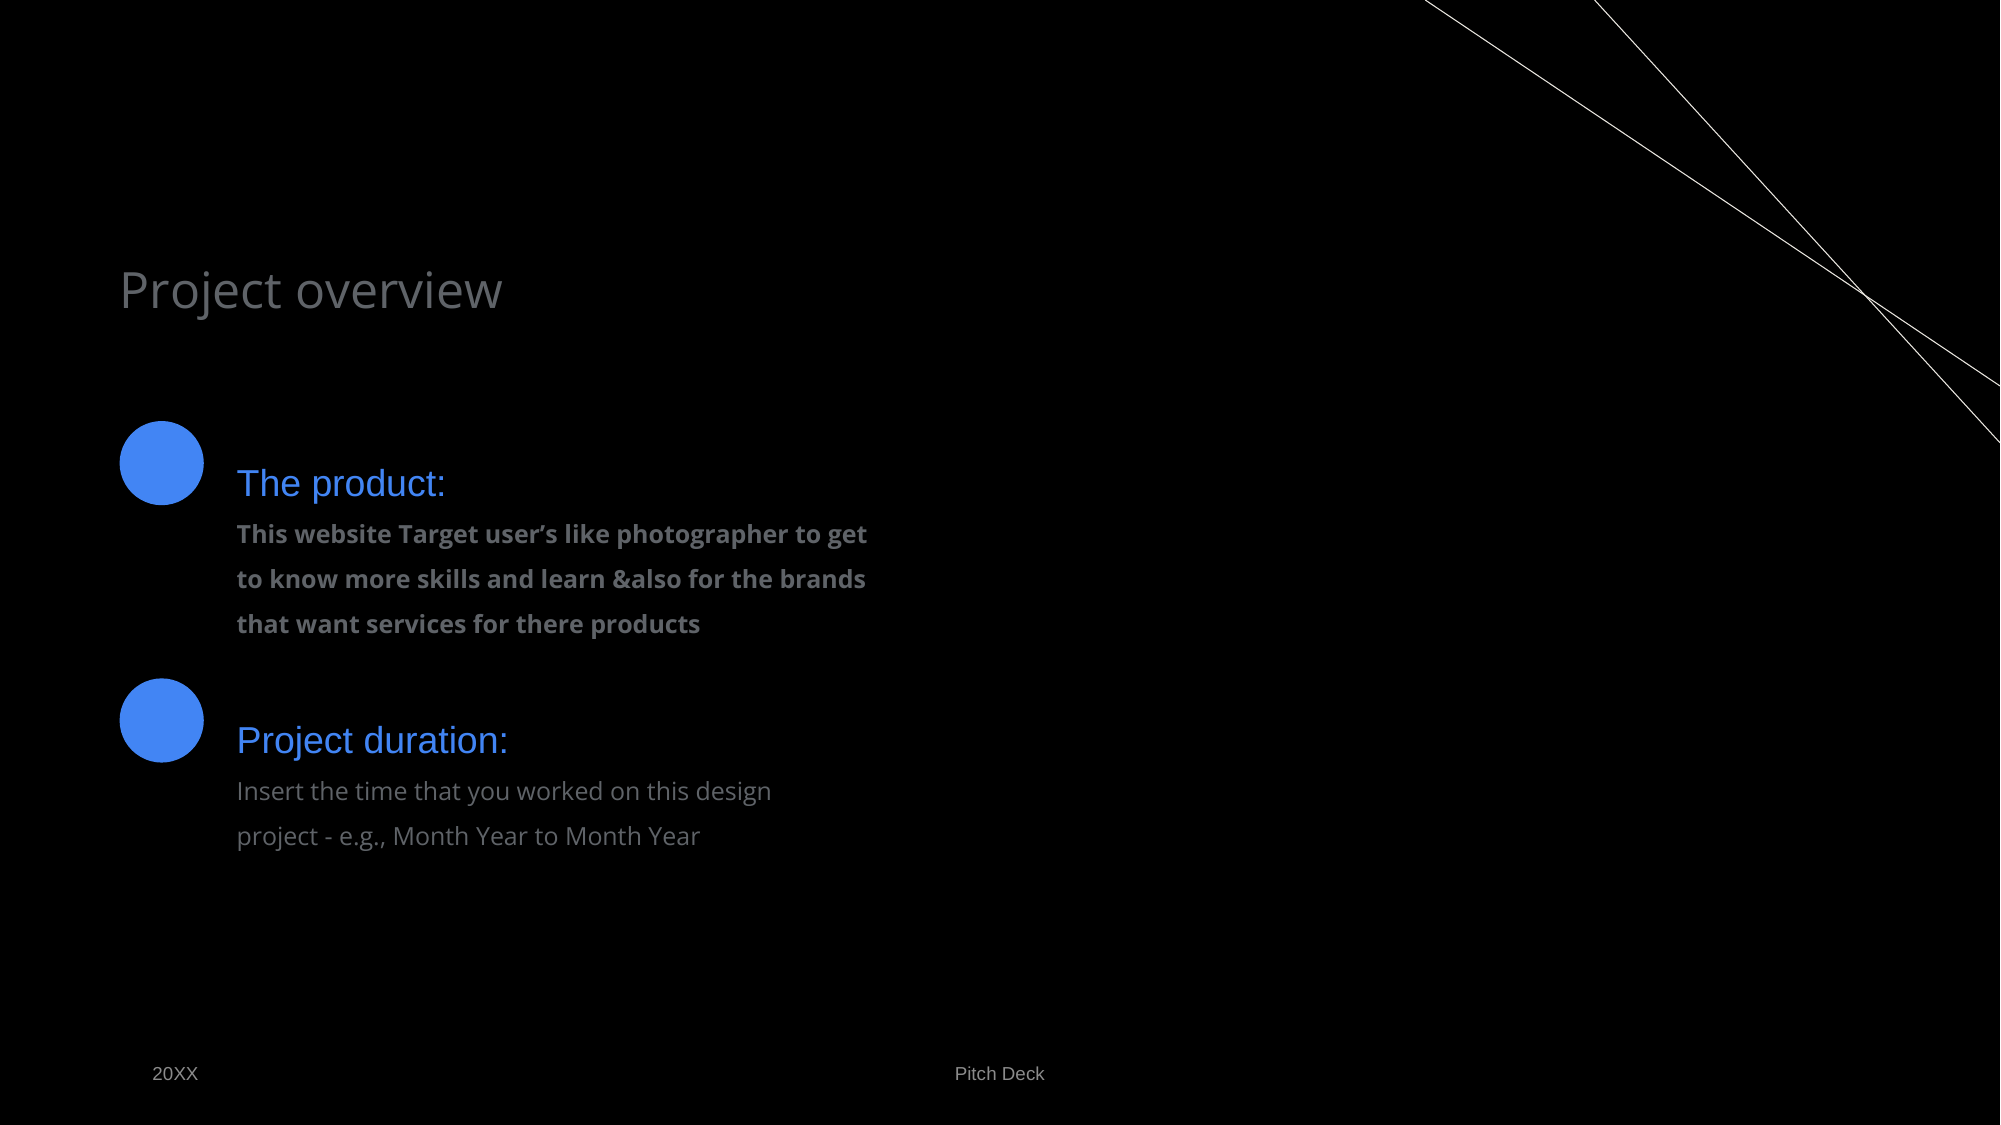

Project overview

The product:
This website Target user’s like photographer to get to know more skills and learn &also for the brands that want services for there products

Project duration:
Insert the time that you worked on this design project - e.g., Month Year to Month Year
20XX
Pitch Deck